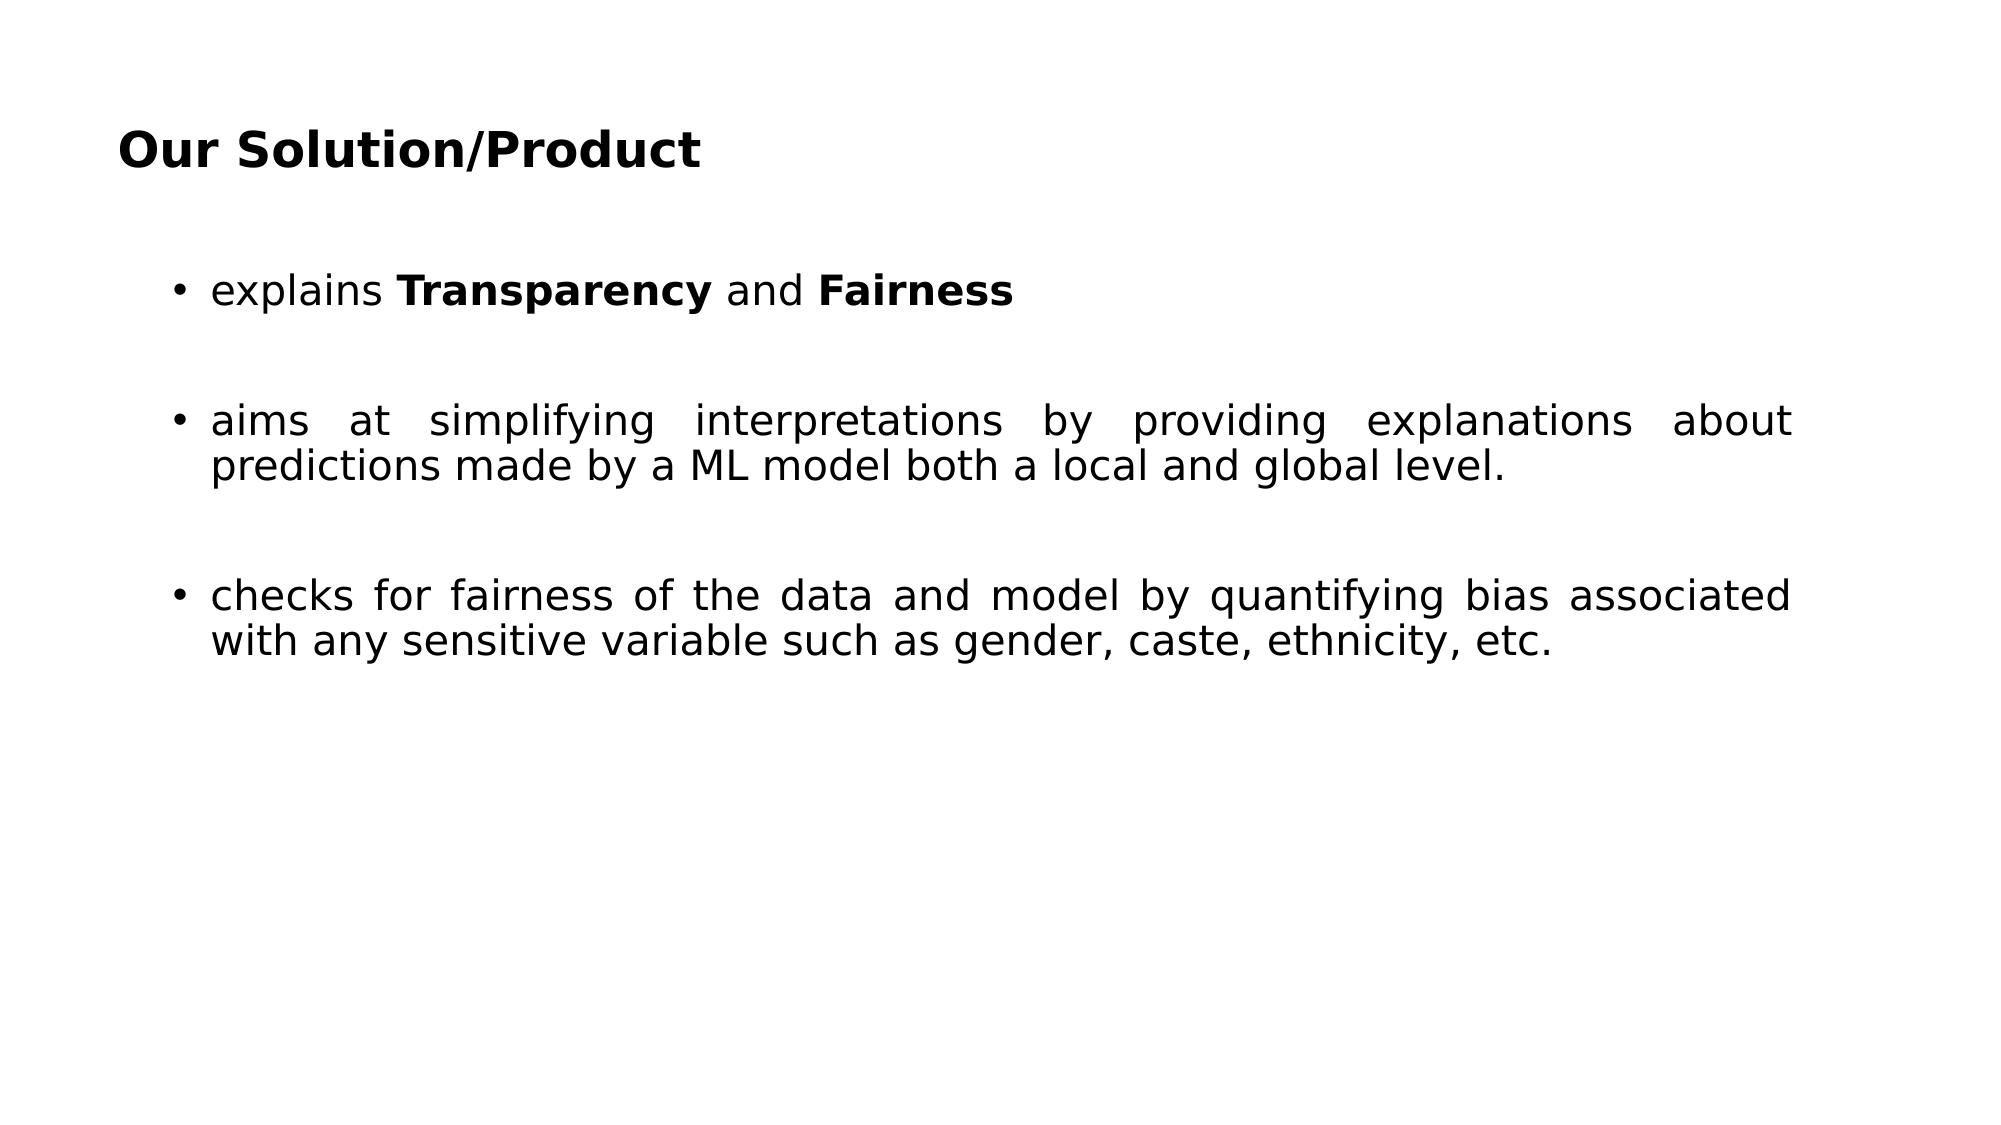

# Our Solution/Product
explains Transparency and Fairness

aims at simplifying interpretations by providing explanations about predictions made by a ML model both a local and global level.

checks for fairness of the data and model by quantifying bias associated with any sensitive variable such as gender, caste, ethnicity, etc.